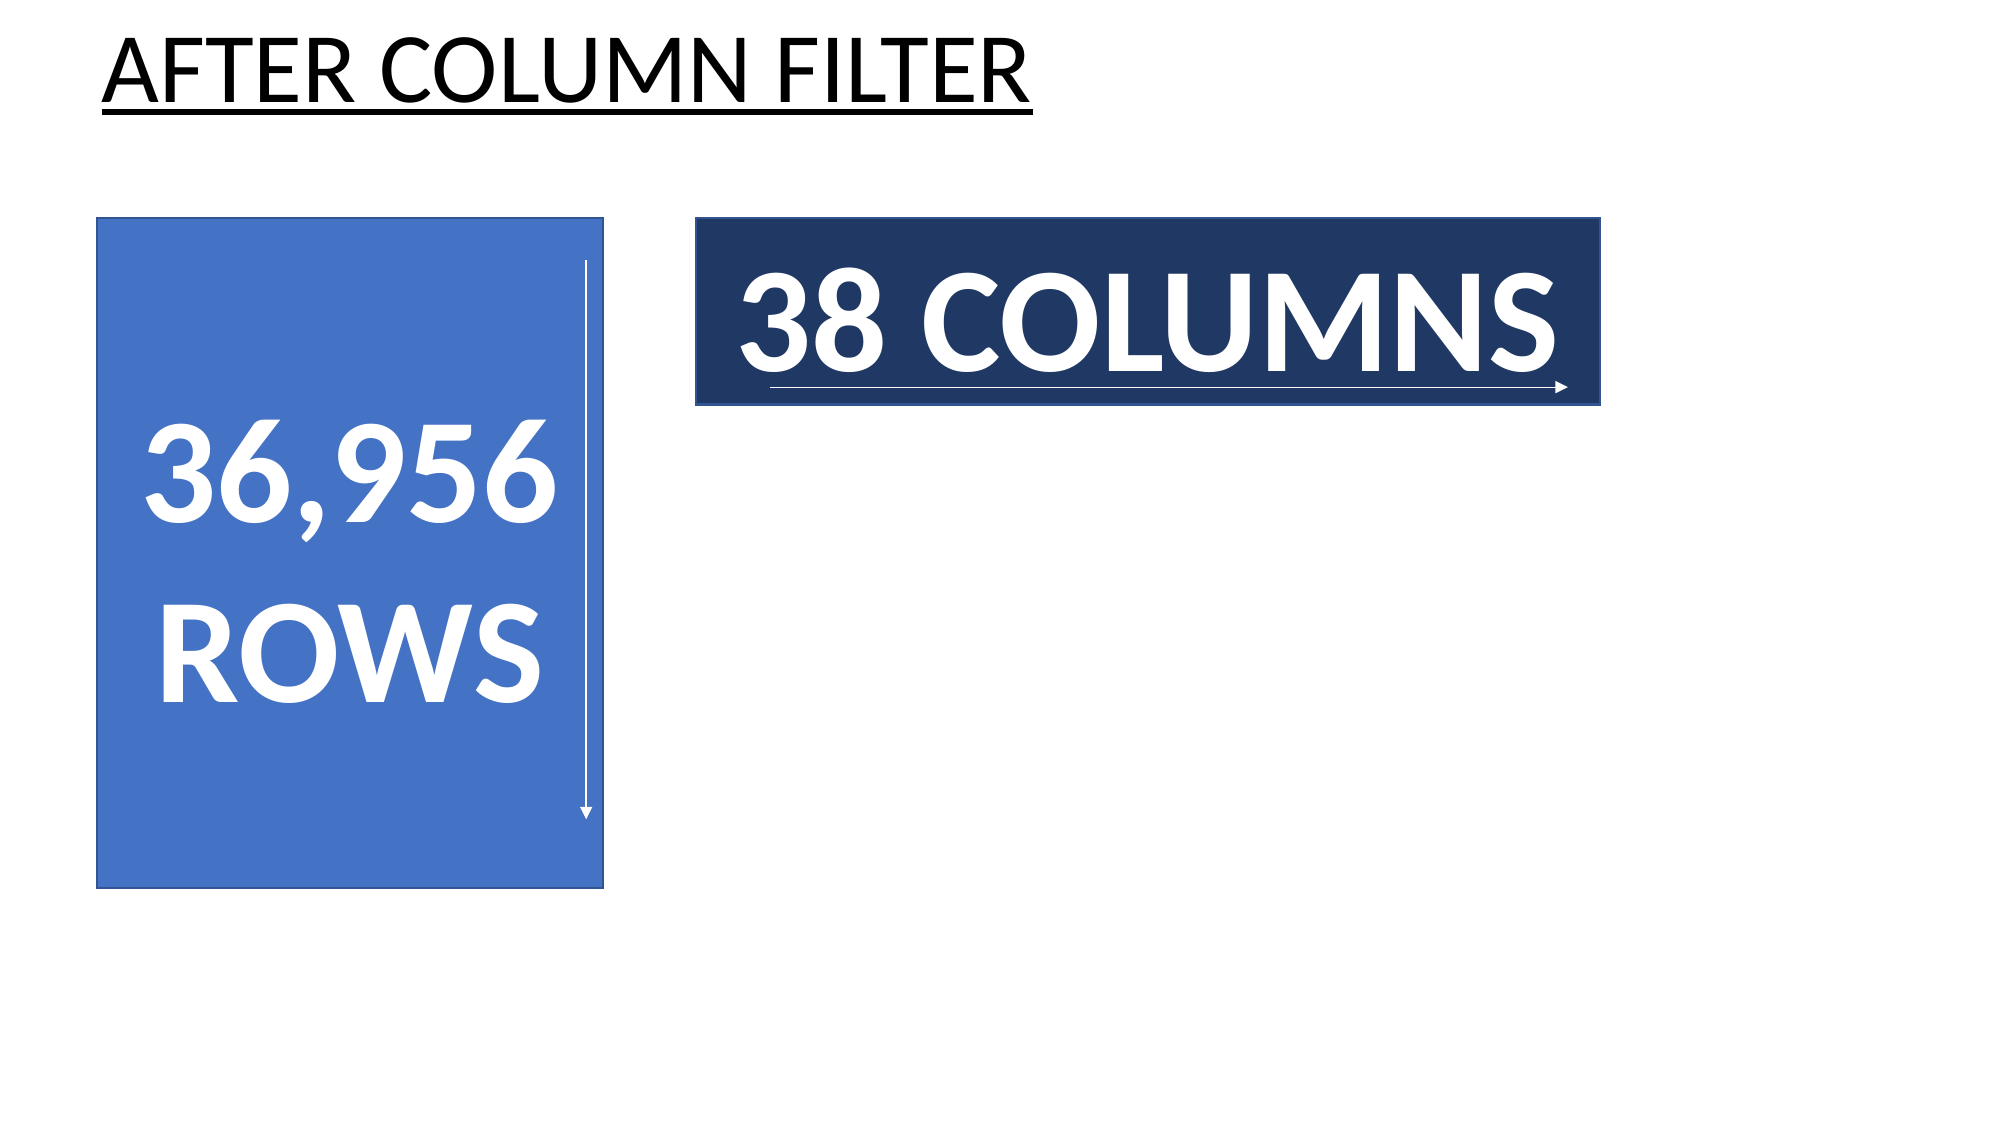

AFTER COLUMN FILTER
38 COLUMNS
36,956
ROWS